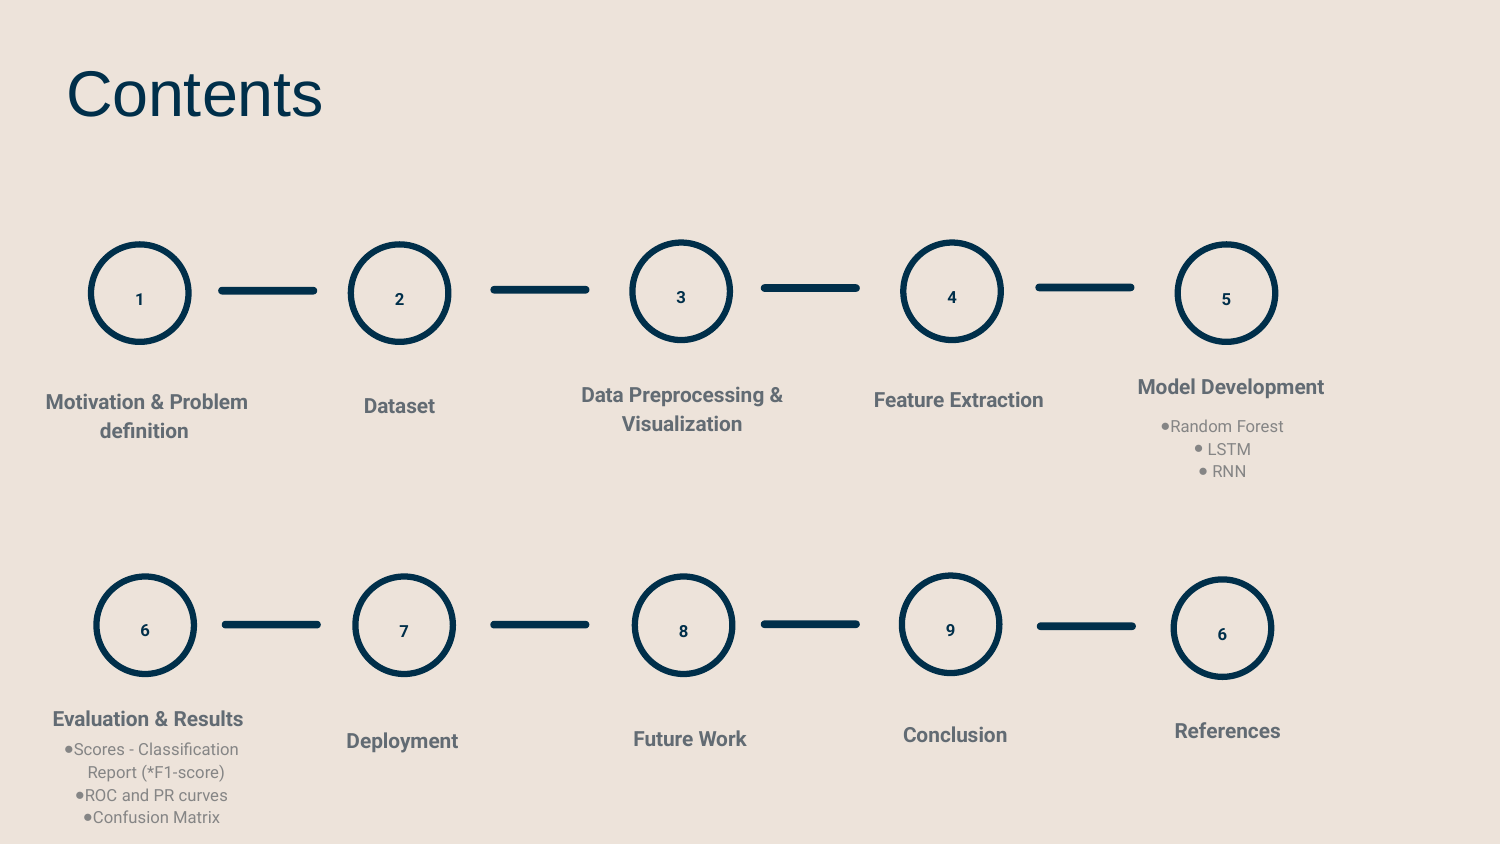

# Contents

4
Model Development
Scores - Classification Report (*F1-score)
ROC and PR curves
Confusion Matrix

3
Feature Extraction

1
Motivation & Problem definition

5

Evaluation & Results

2
Dataset

Data Preprocessing & Visualization
Random Forest
 LSTM
 RNN

9
References

6
Deployment

7
Future Work

8
Conclusion

6